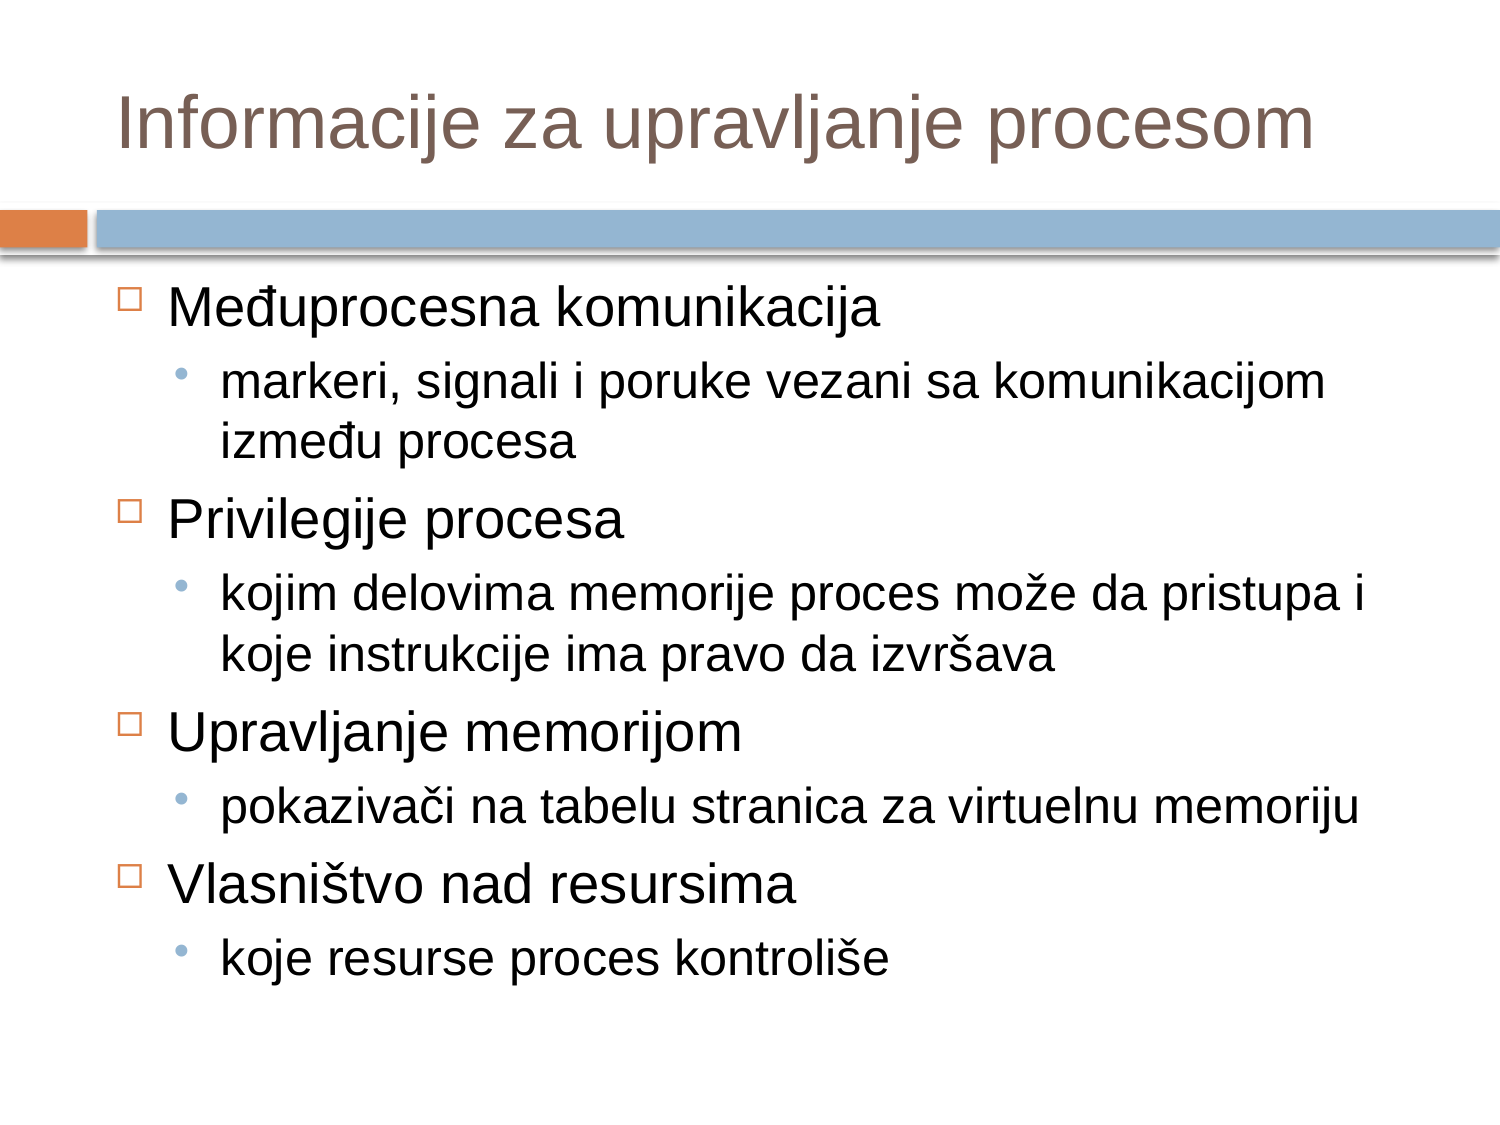

# Informacije za upravljanje procesom
Međuprocesna komunikacija
markeri, signali i poruke vezani sa komunikacijom između procesa
Privilegije procesa
kojim delovima memorije proces može da pristupa i koje instrukcije ima pravo da izvršava
Upravljanje memorijom
pokazivači na tabelu stranica za virtuelnu memoriju
Vlasništvo nad resursima
koje resurse proces kontroliše